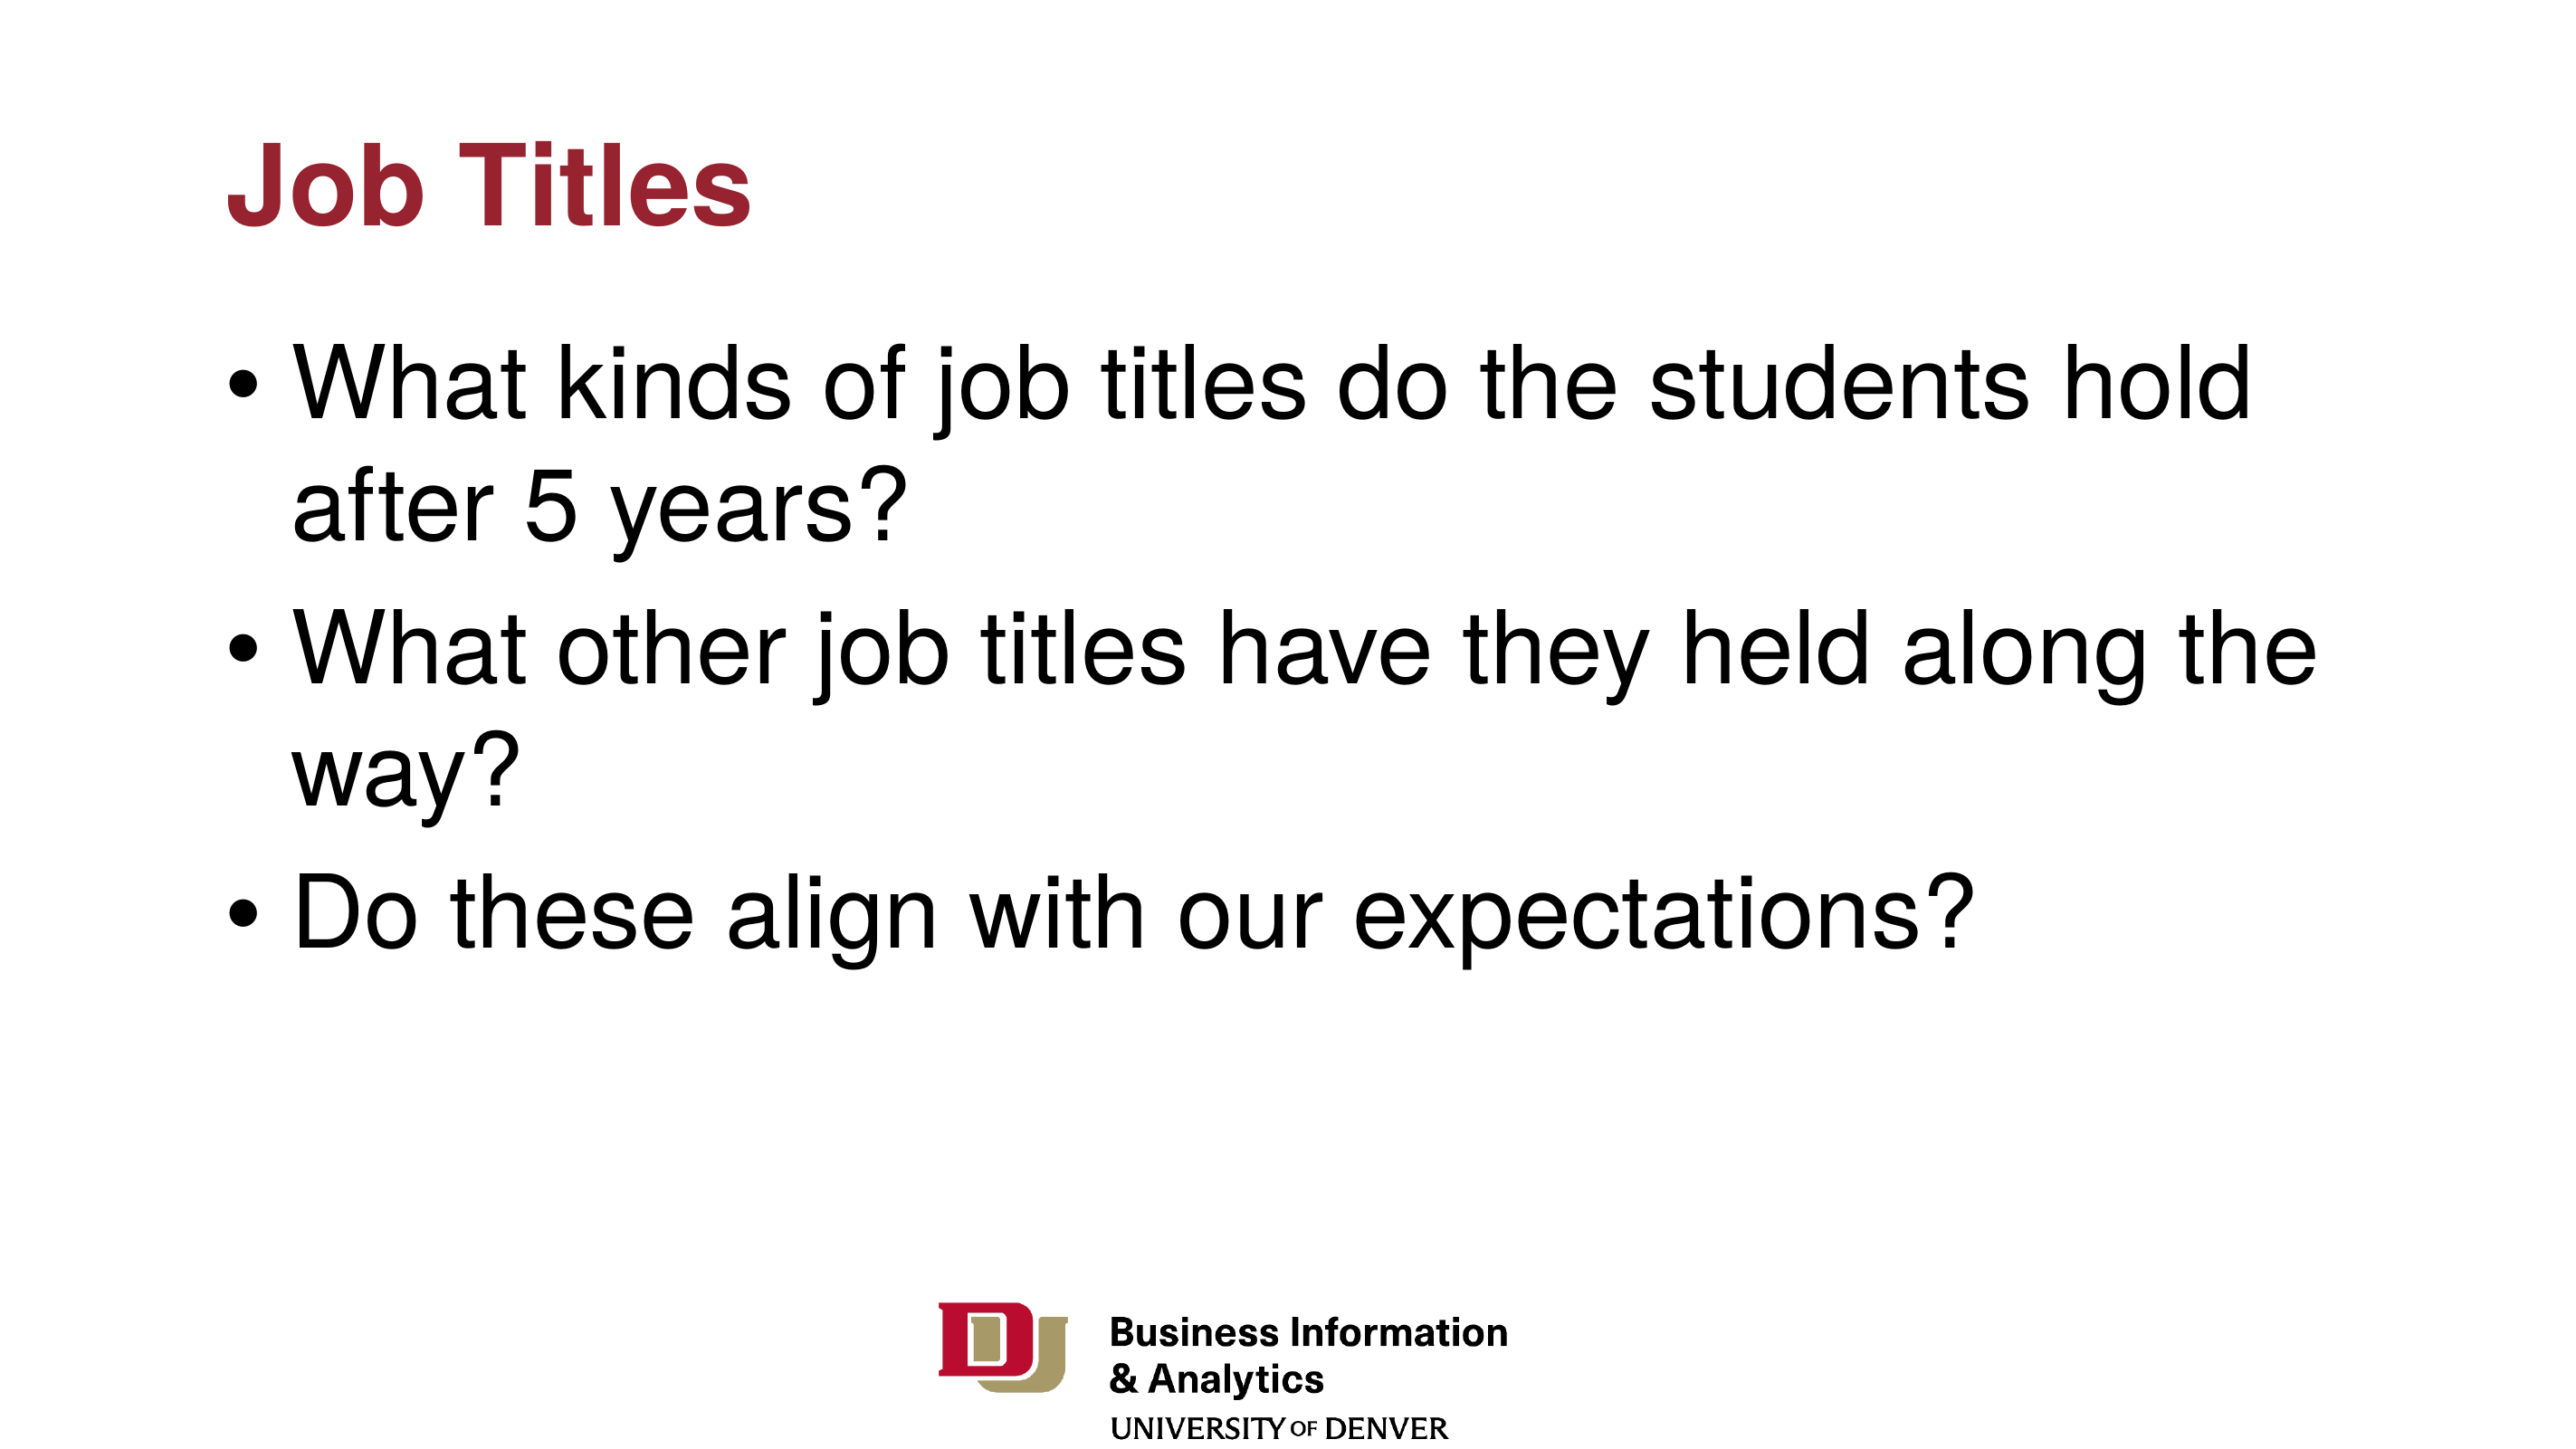

# Job Titles
What kinds of job titles do the students hold after 5 years?
What other job titles have they held along the way?
Do these align with our expectations?